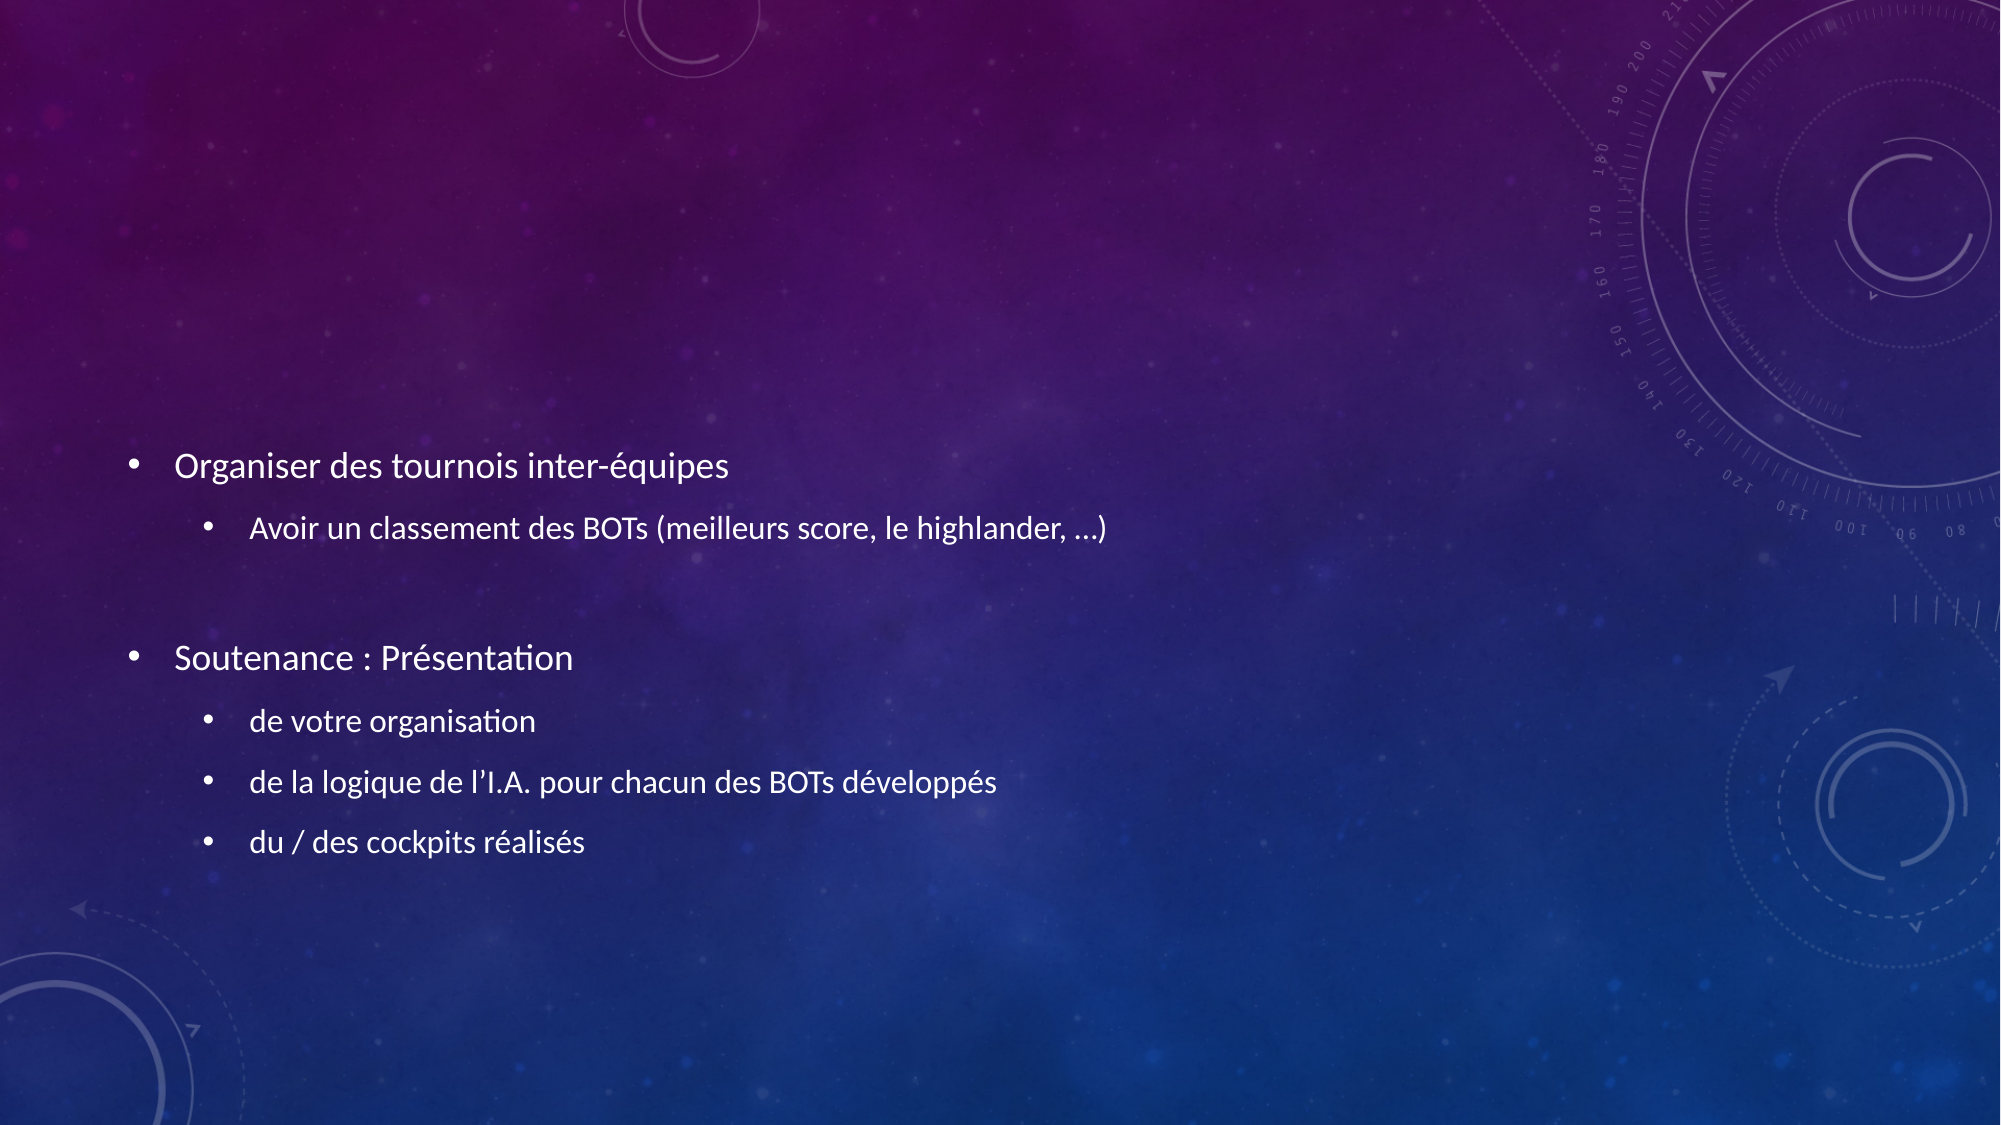

#
Organiser des tournois inter-équipes
Avoir un classement des BOTs (meilleurs score, le highlander, …)

Soutenance : Présentation
de votre organisation
de la logique de l’I.A. pour chacun des BOTs développés
du / des cockpits réalisés